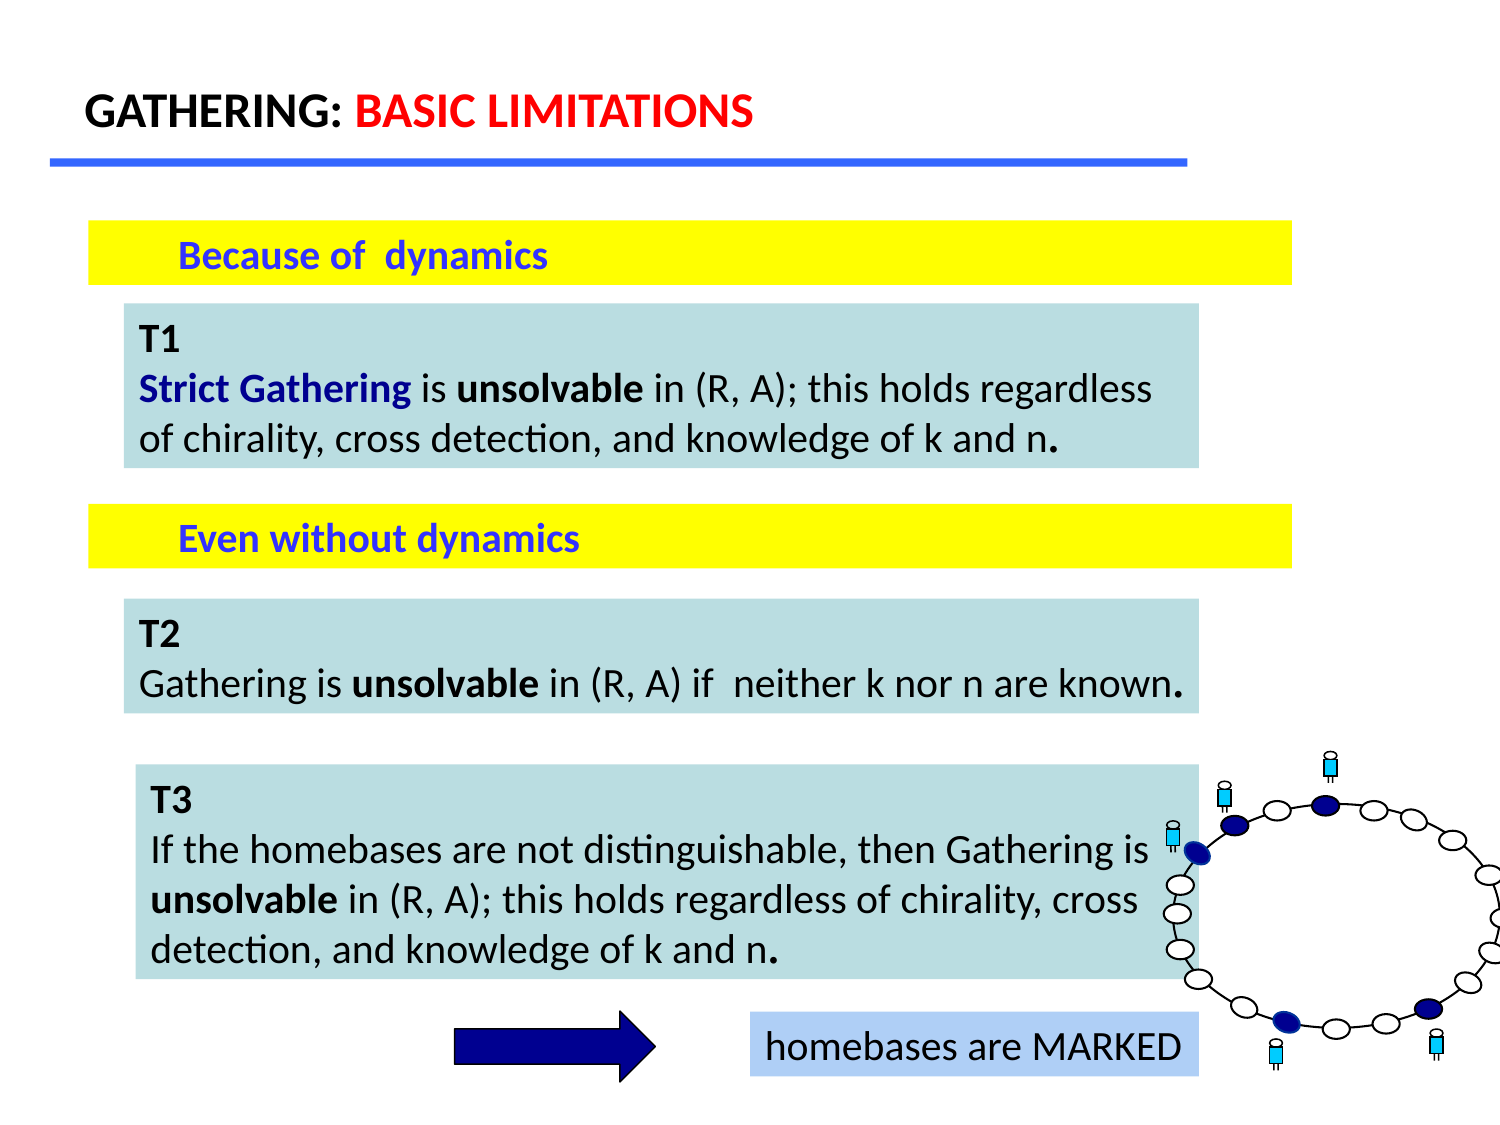

GATHERING: BASIC LIMITATIONS

Because of  dynamics
LOOK
T1
Strict Gathering is unsolvable in (R, A); this holds regardless of chirality, cross detection, and knowledge of k and n.
Even without dynamics
T2
Gathering is unsolvable in (R, A) if  neither k nor n are known.

T3
If the homebases are not distinguishable, then Gathering is unsolvable in (R, A); this holds regardless of chirality, cross
detection, and knowledge of k and n.

homebases are MARKED